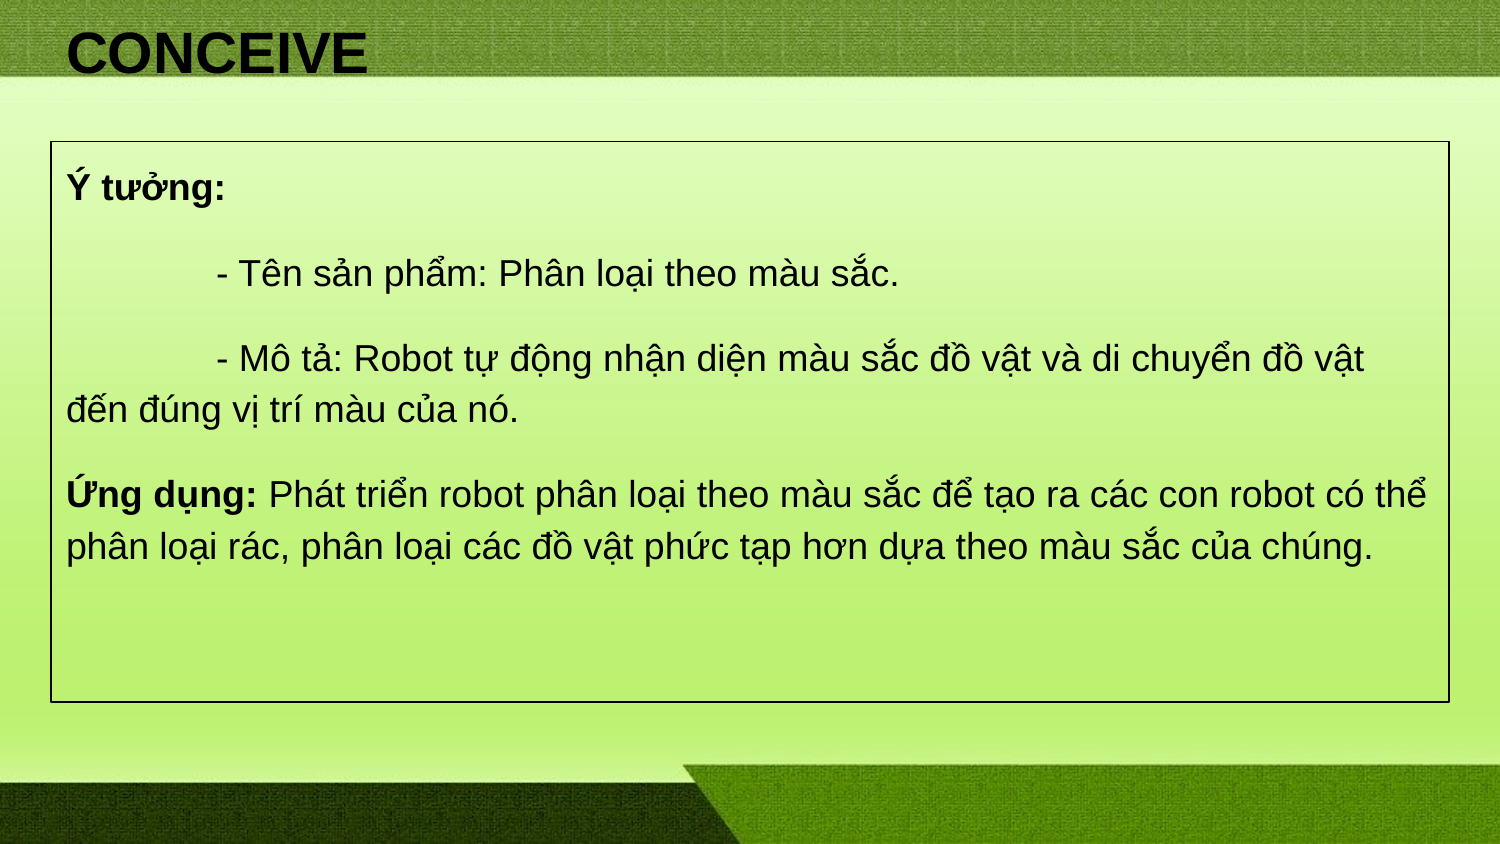

# CONCEIVE
Ý tưởng:
	- Tên sản phẩm: Phân loại theo màu sắc.
	- Mô tả: Robot tự động nhận diện màu sắc đồ vật và di chuyển đồ vật đến đúng vị trí màu của nó.
Ứng dụng: Phát triển robot phân loại theo màu sắc để tạo ra các con robot có thể phân loại rác, phân loại các đồ vật phức tạp hơn dựa theo màu sắc của chúng.